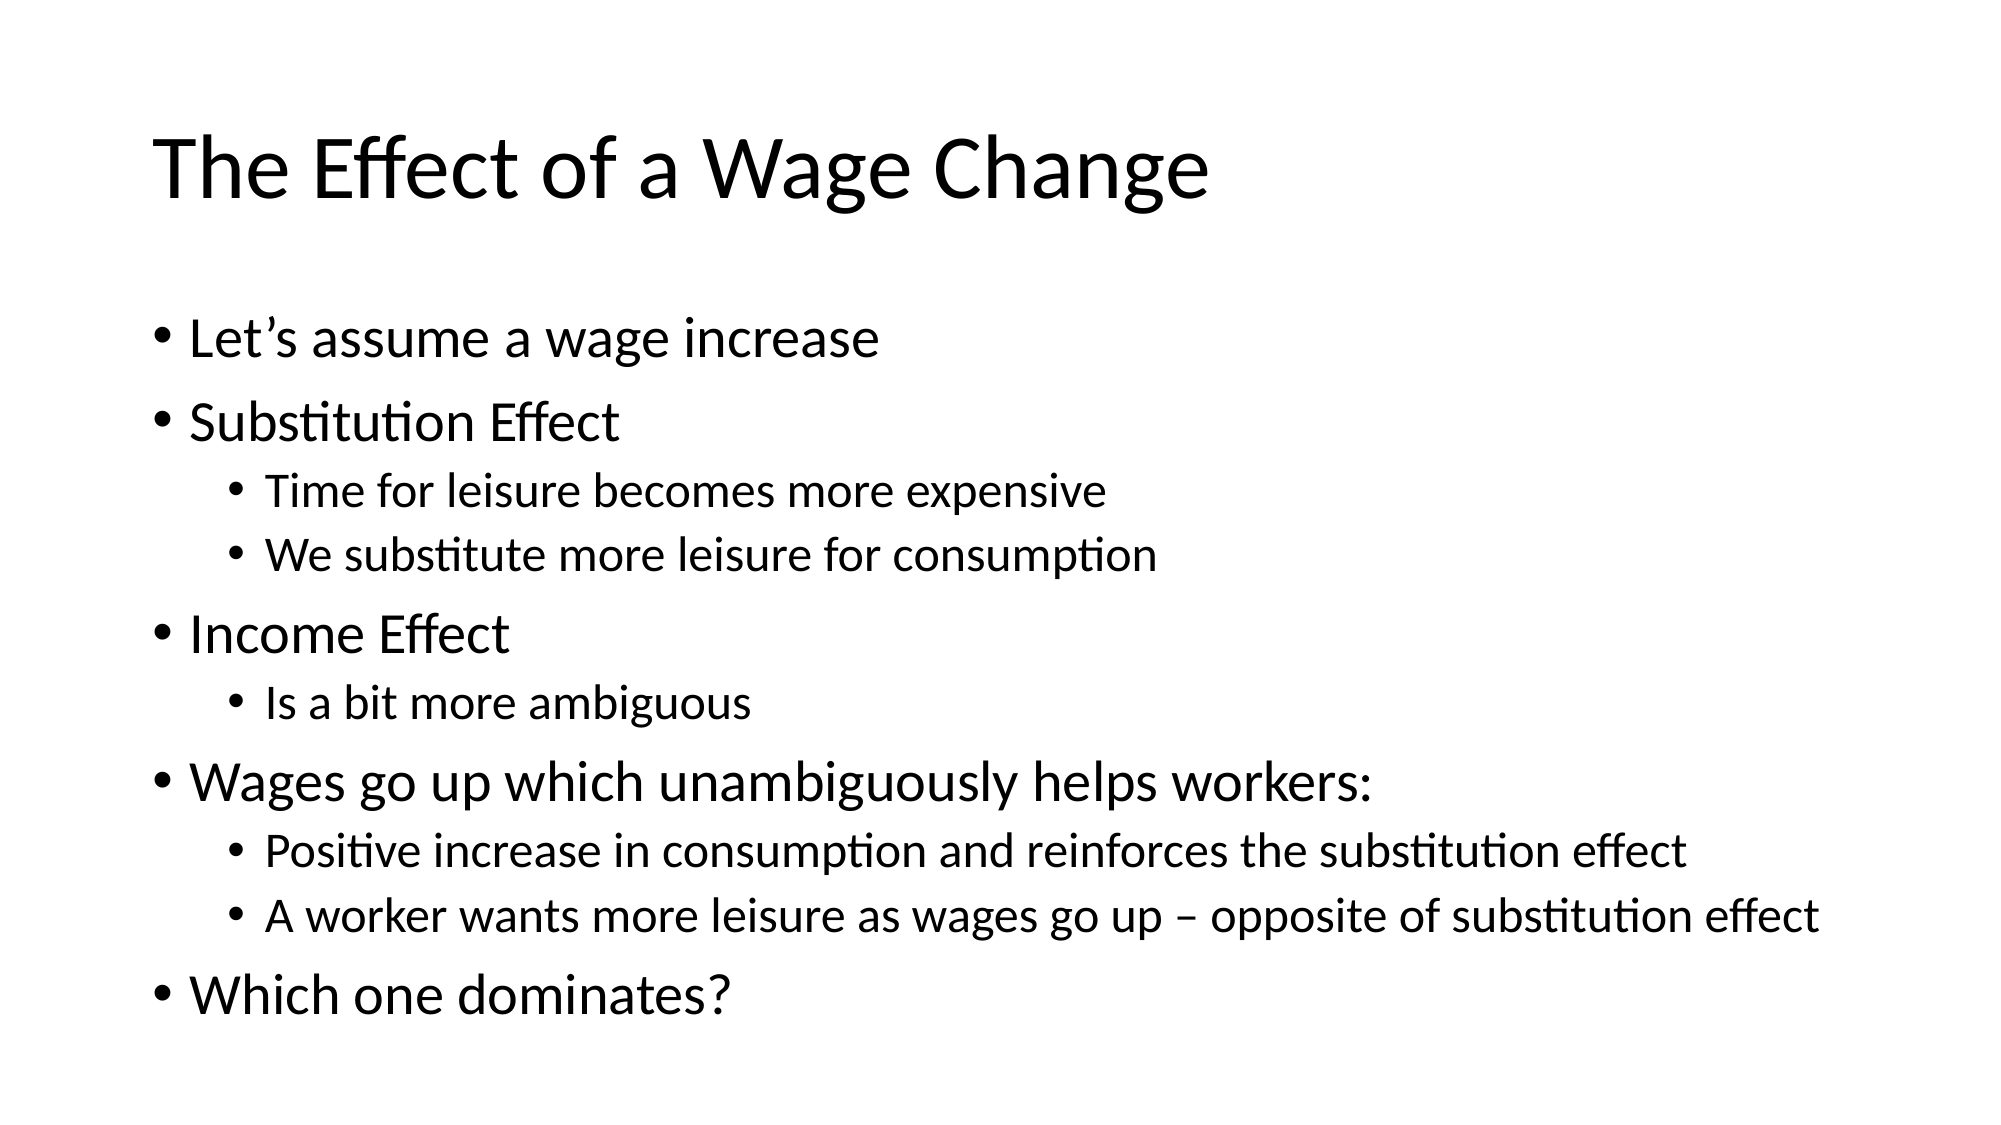

# The Effect of a Wage Change
Let’s assume a wage increase
Substitution Effect
Time for leisure becomes more expensive
We substitute more leisure for consumption
Income Effect
Is a bit more ambiguous
Wages go up which unambiguously helps workers:
Positive increase in consumption and reinforces the substitution effect
A worker wants more leisure as wages go up – opposite of substitution effect
Which one dominates?